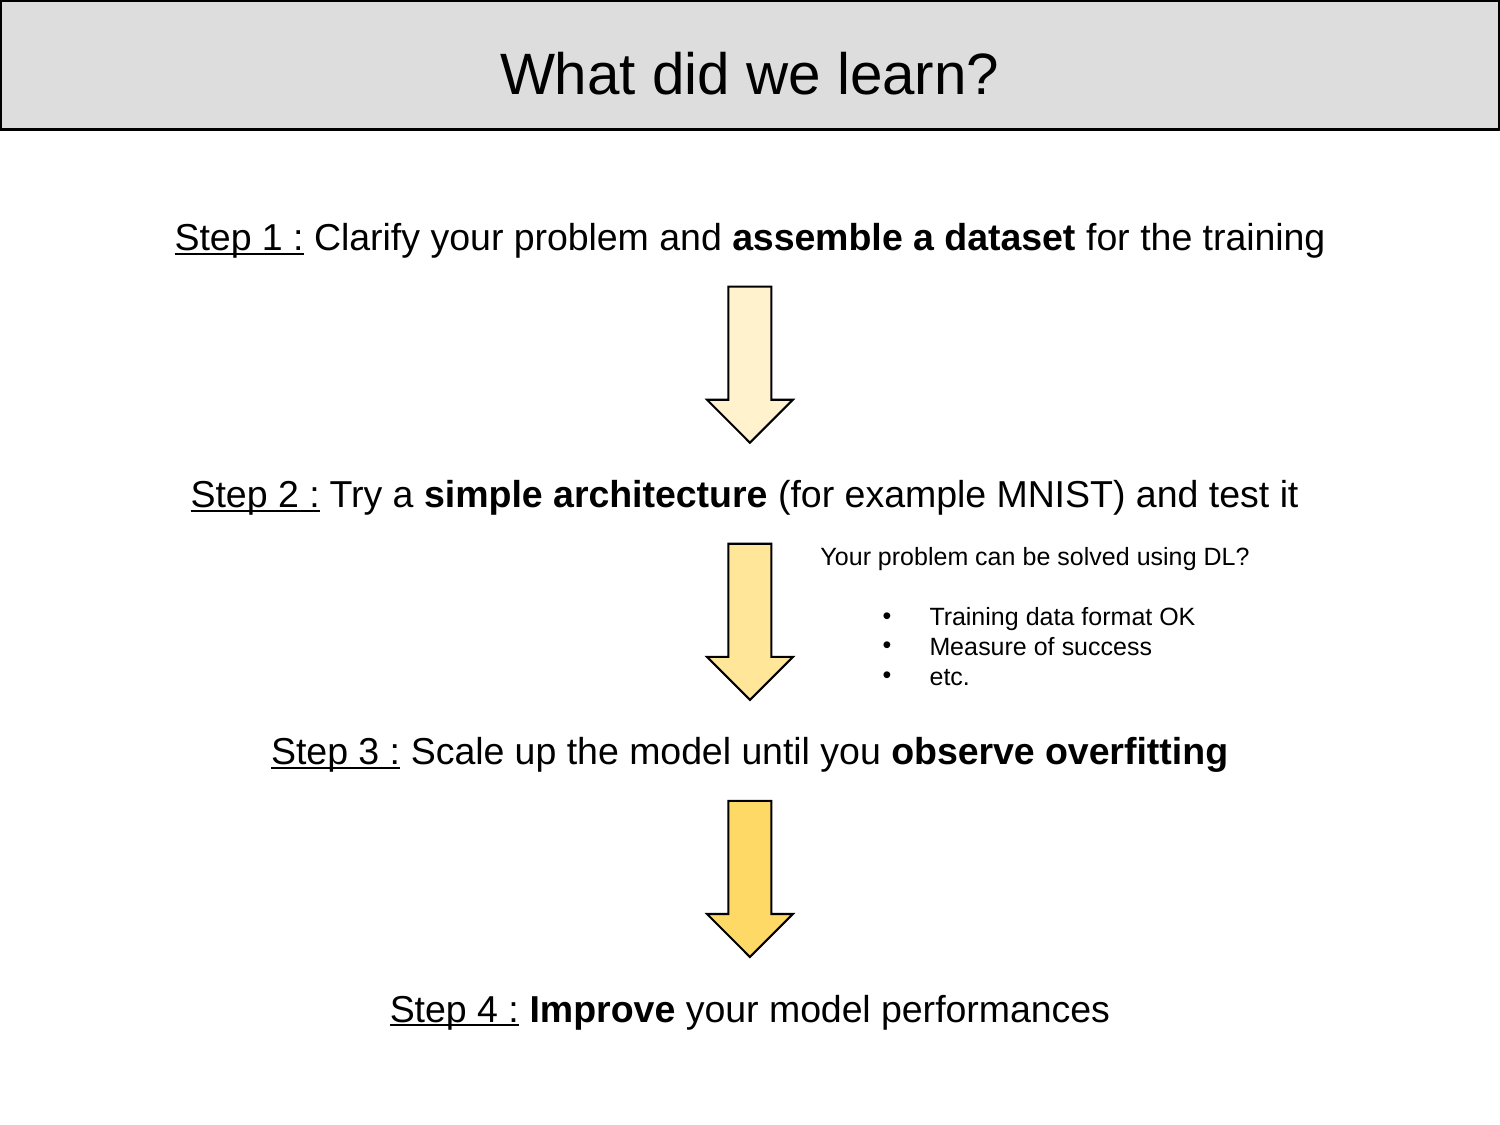

What did we learn?
Step 1 : Clarify your problem and assemble a dataset for the training

Step 2 : Try a simple architecture (for example MNIST) and test it
Your problem can be solved using DL?

Training data format OK
Measure of success
etc.

Step 3 : Scale up the model until you observe overfitting

Step 4 : Improve your model performances